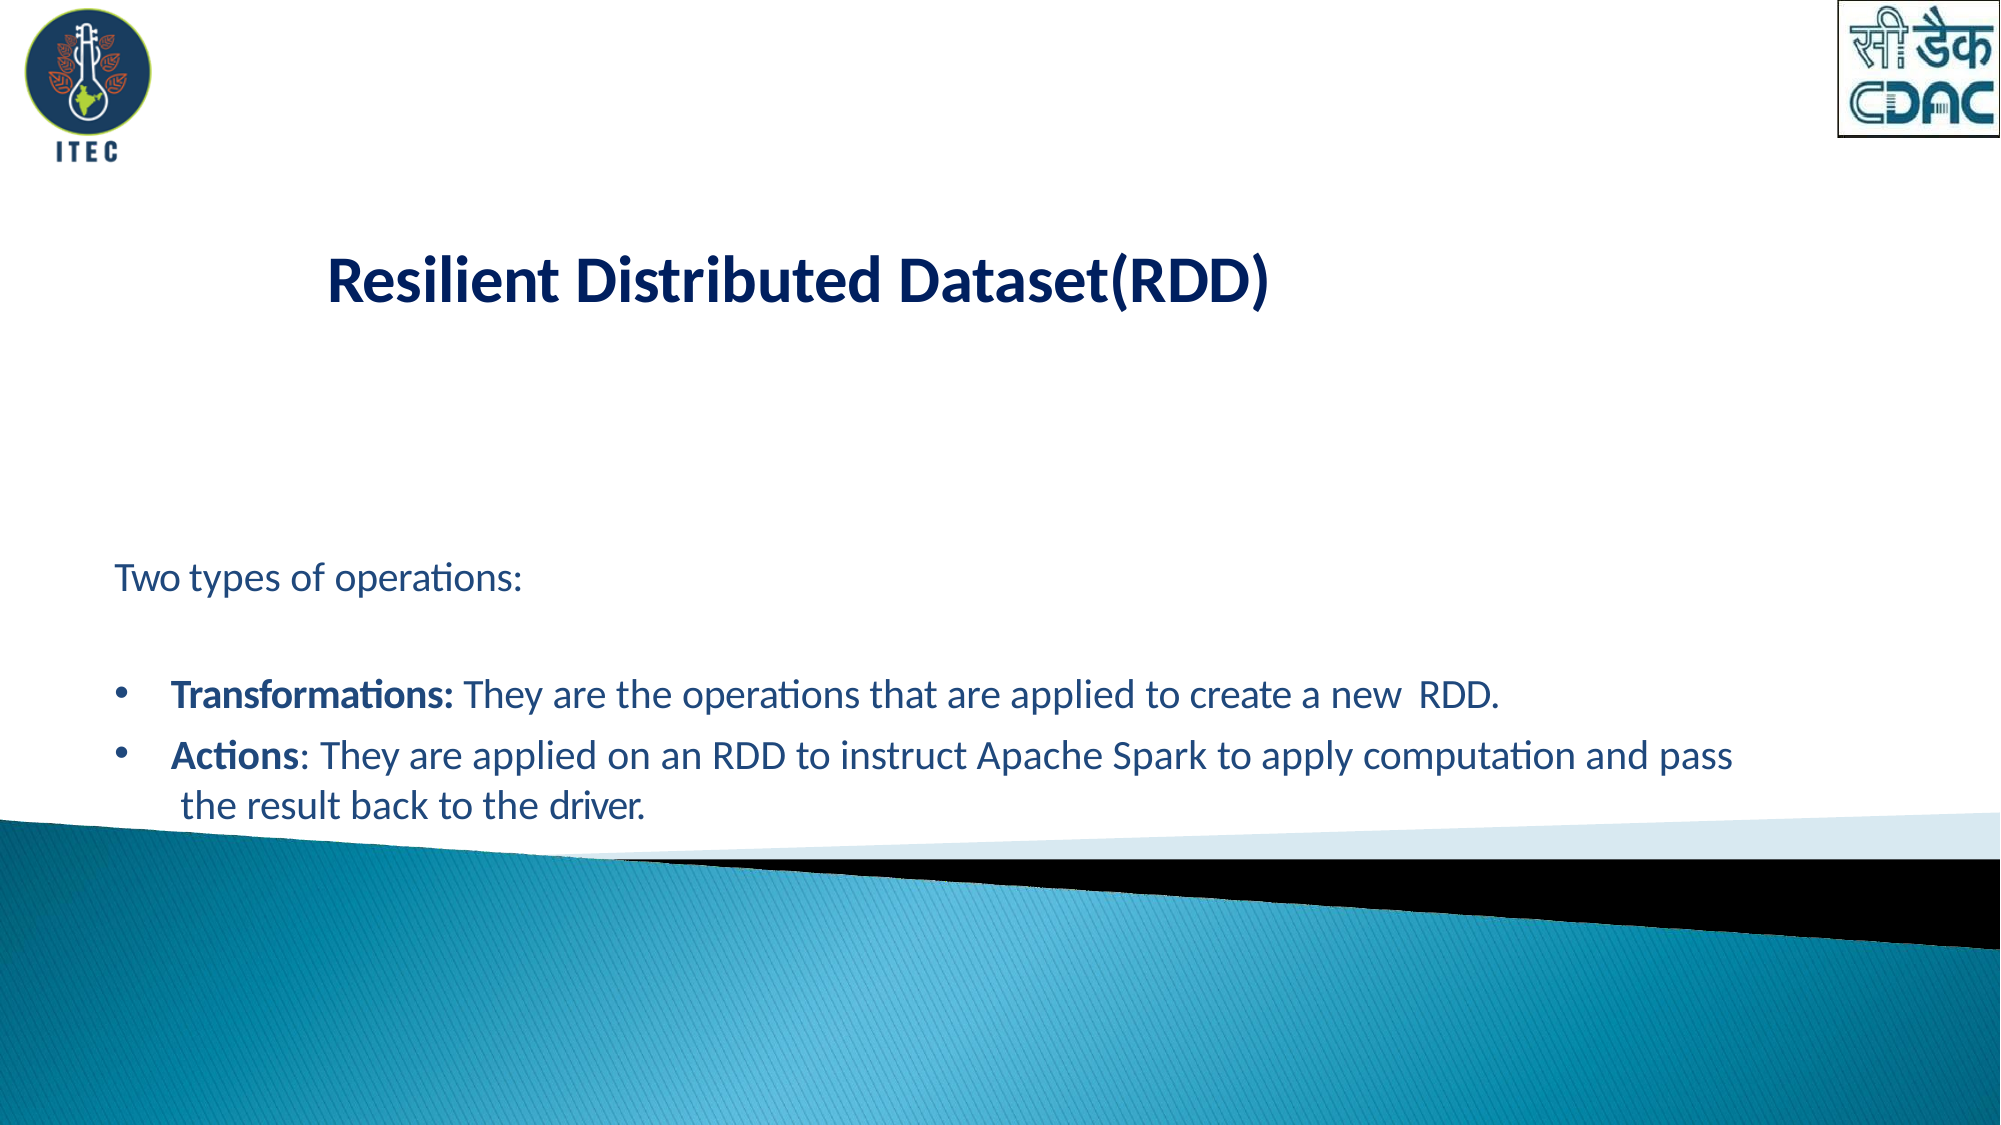

# Resilient Distributed Dataset(RDD)
Two types of operations:

Transformations: They are the operations that are applied to create a new RDD.
Actions: They are applied on an RDD to instruct Apache Spark to apply computation and pass  the result back to the driver.